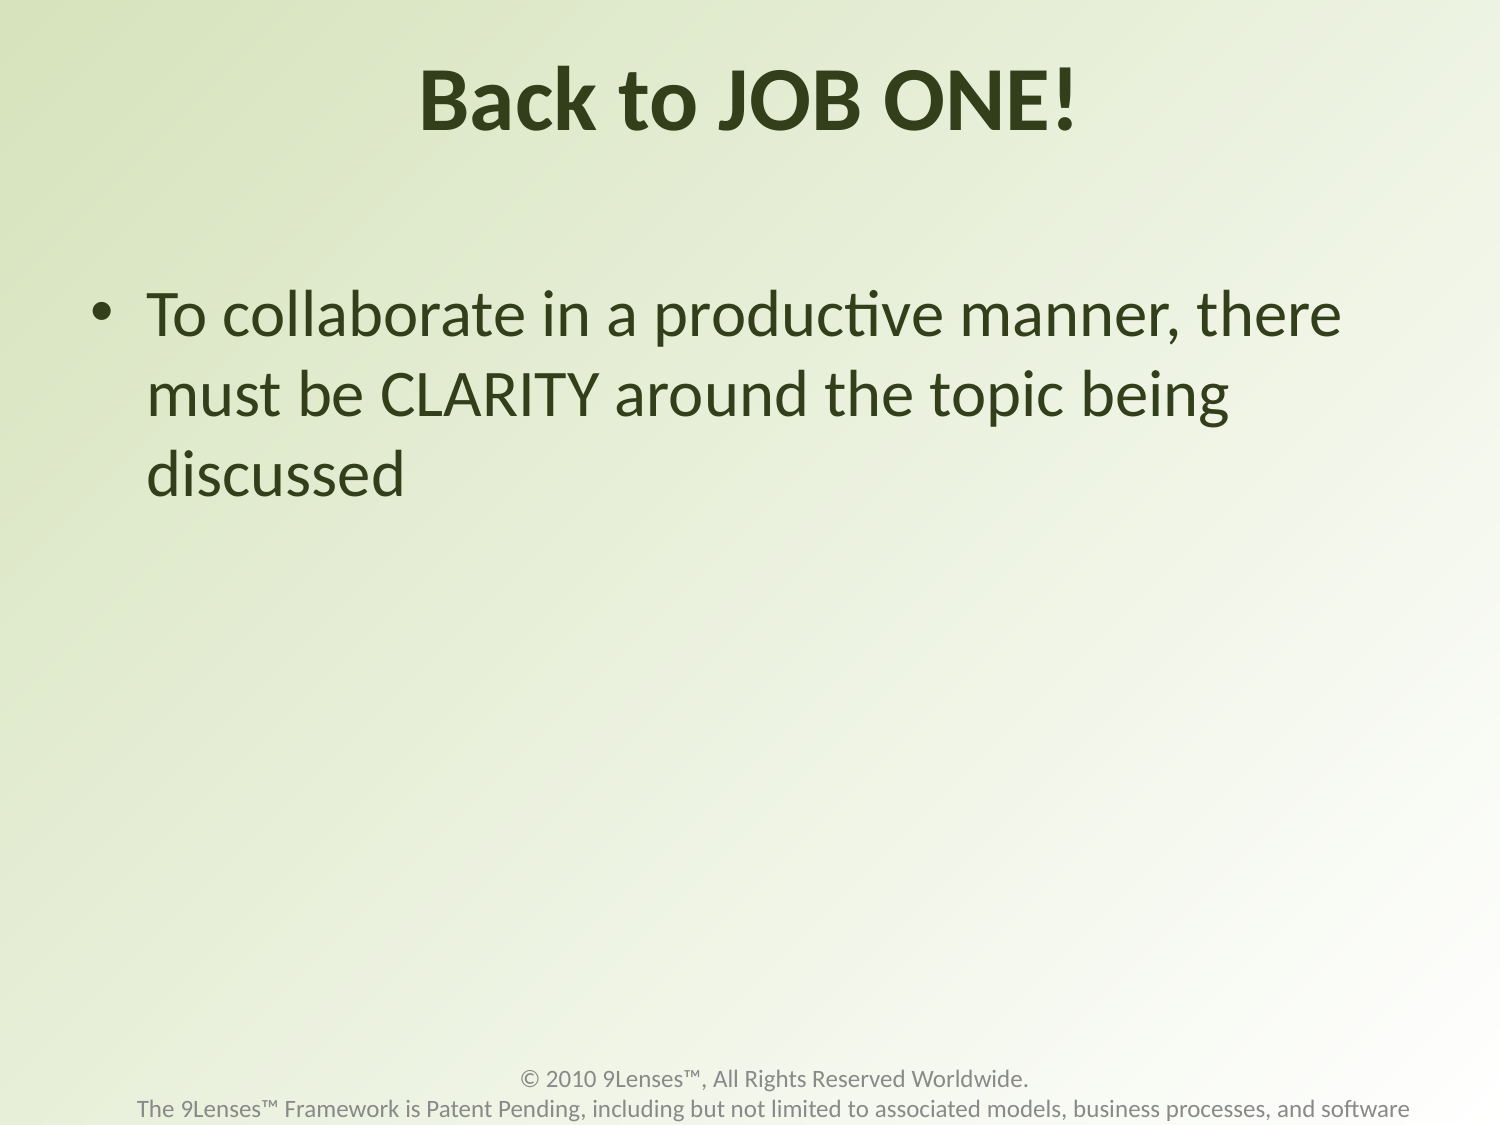

# Back to JOB ONE!
To collaborate in a productive manner, there must be CLARITY around the topic being discussed